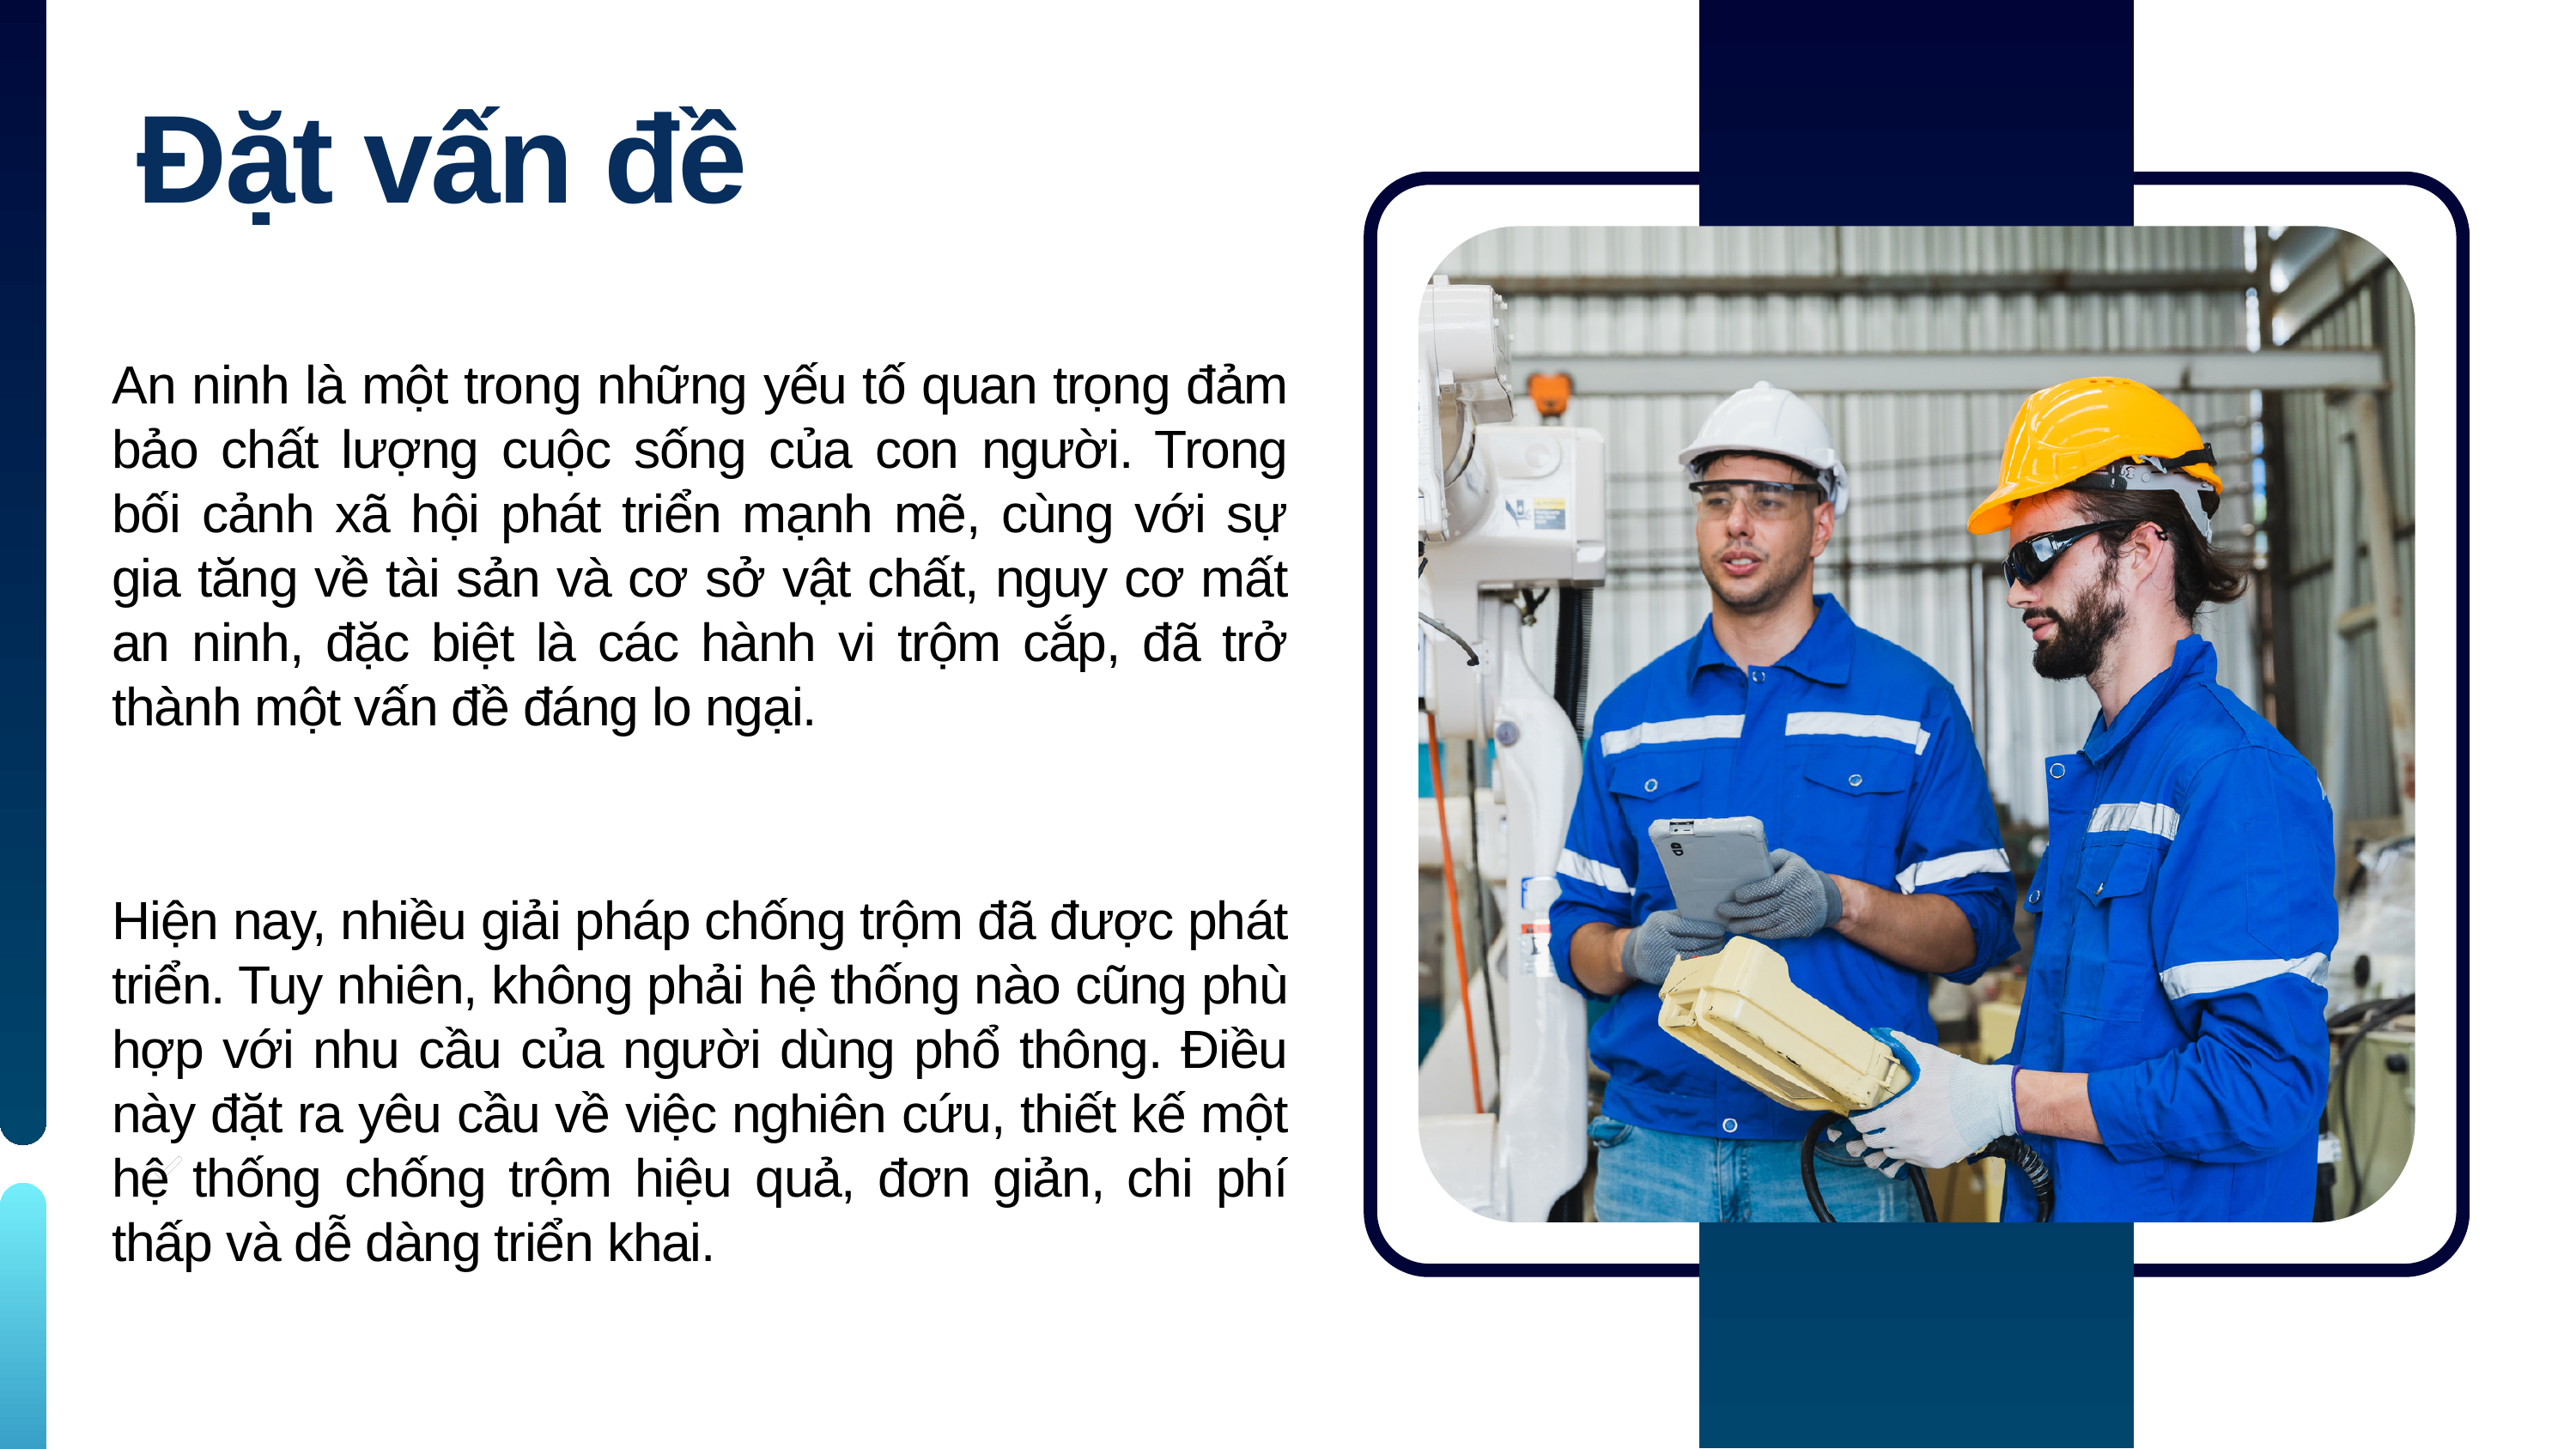

Đặt vấn đề

An ninh là một trong những yếu tố quan trọng đảm bảo chất lượng cuộc sống của con người. Trong bối cảnh xã hội phát triển mạnh mẽ, cùng với sự gia tăng về tài sản và cơ sở vật chất, nguy cơ mất an ninh, đặc biệt là các hành vi trộm cắp, đã trở thành một vấn đề đáng lo ngại.
Hiện nay, nhiều giải pháp chống trộm đã được phát triển. Tuy nhiên, không phải hệ thống nào cũng phù hợp với nhu cầu của người dùng phổ thông. Điều này đặt ra yêu cầu về việc nghiên cứu, thiết kế một hệ thống chống trộm hiệu quả, đơn giản, chi phí thấp và dễ dàng triển khai.